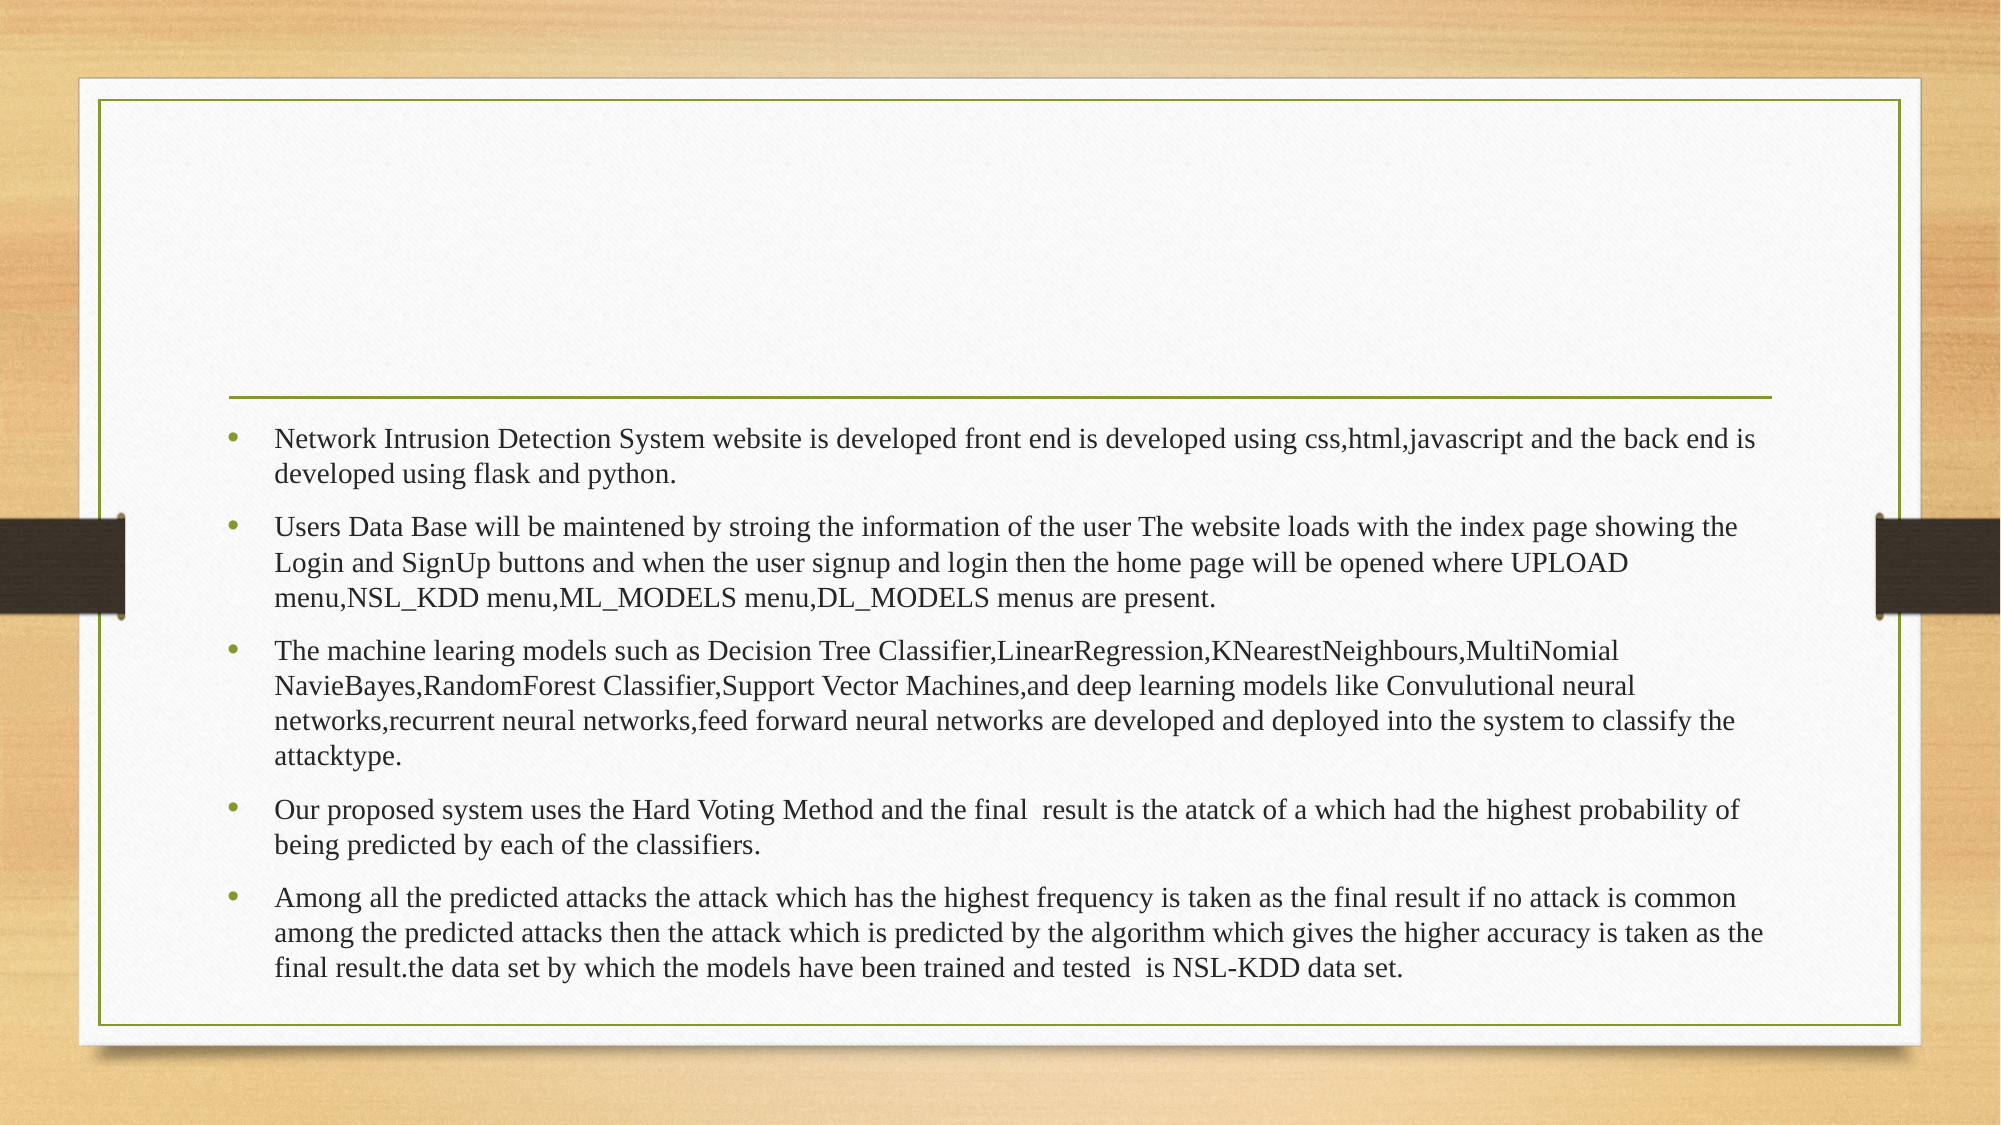

Network Intrusion Detection System website is developed front end is developed using css,html,javascript and the back end is developed using flask and python.
Users Data Base will be maintened by stroing the information of the user The website loads with the index page showing the Login and SignUp buttons and when the user signup and login then the home page will be opened where UPLOAD menu,NSL_KDD menu,ML_MODELS menu,DL_MODELS menus are present.
The machine learing models such as Decision Tree Classifier,LinearRegression,KNearestNeighbours,MultiNomial NavieBayes,RandomForest Classifier,Support Vector Machines,and deep learning models like Convulutional neural networks,recurrent neural networks,feed forward neural networks are developed and deployed into the system to classify the attacktype.
Our proposed system uses the Hard Voting Method and the final  result is the atatck of a which had the highest probability of being predicted by each of the classifiers.
Among all the predicted attacks the attack which has the highest frequency is taken as the final result if no attack is common among the predicted attacks then the attack which is predicted by the algorithm which gives the higher accuracy is taken as the final result.the data set by which the models have been trained and tested  is NSL-KDD data set.